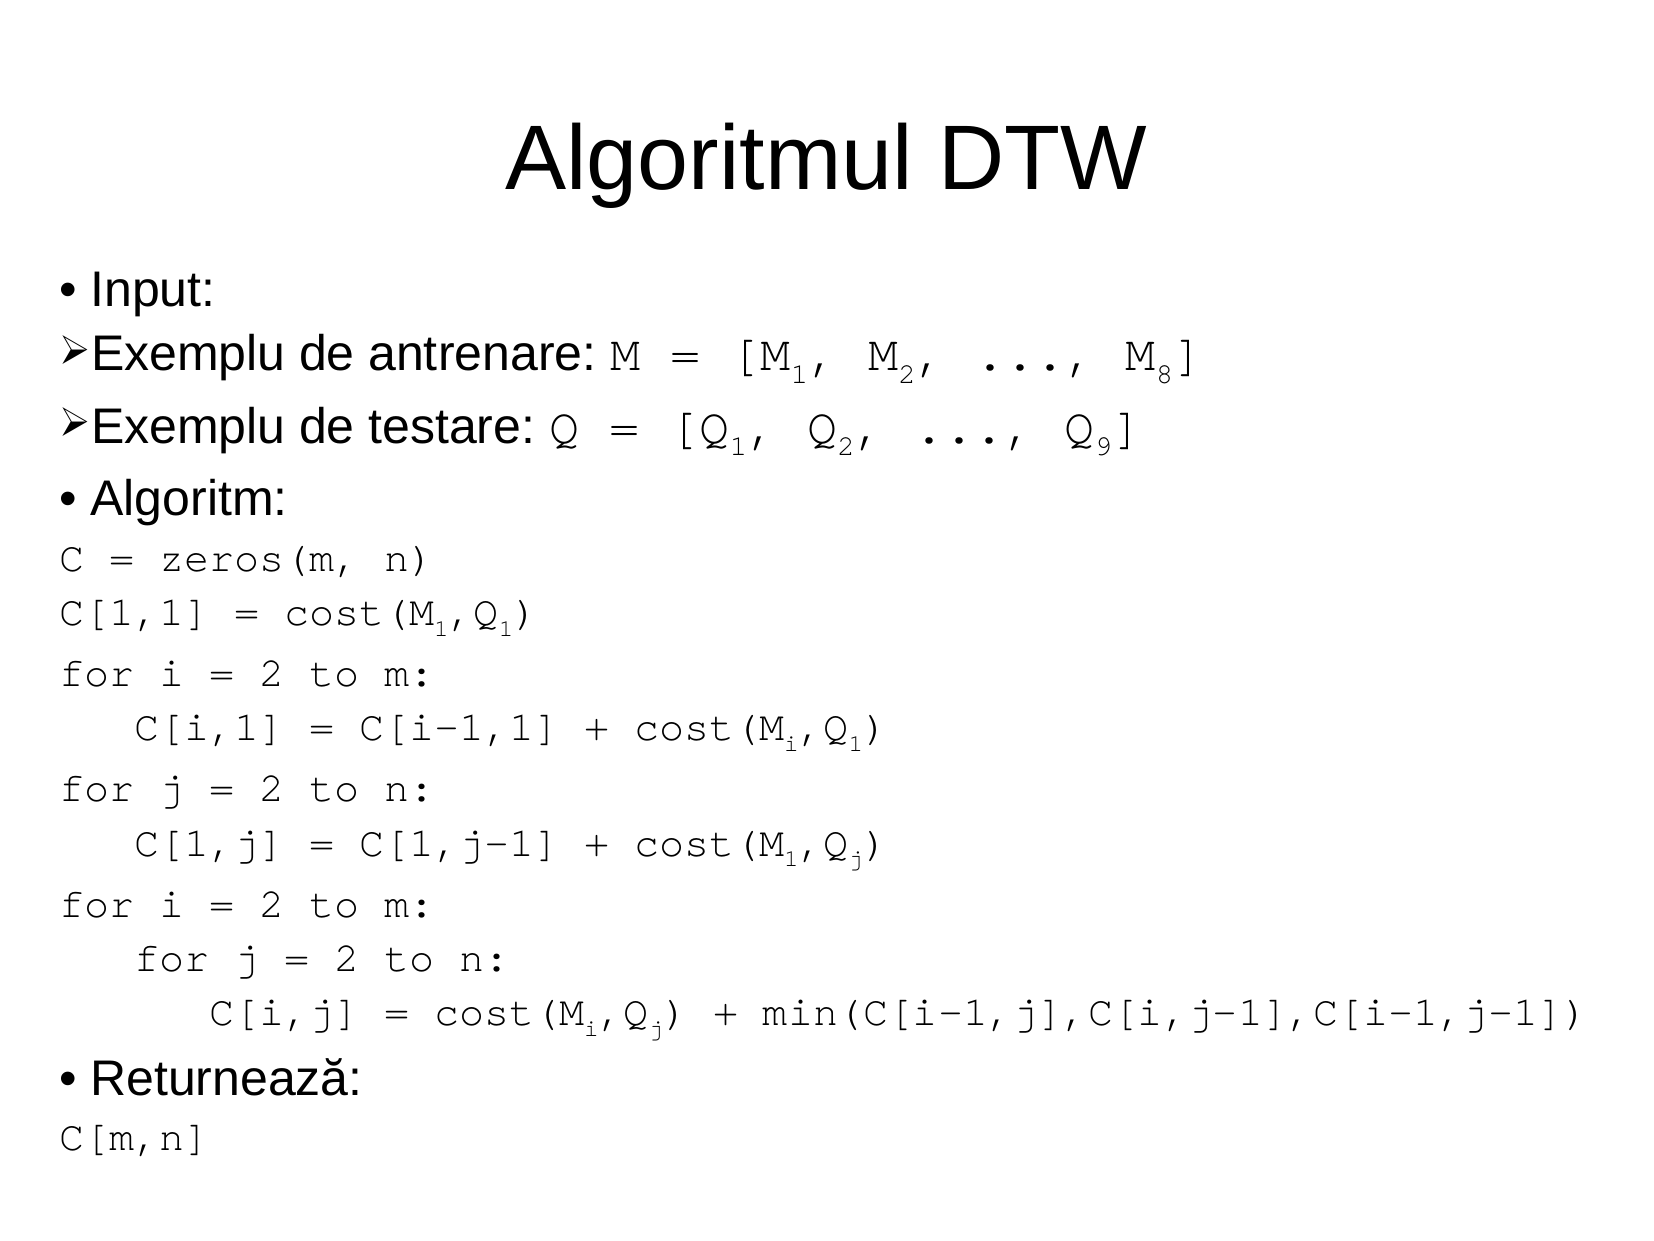

Algoritmul DTW
• Input:
Exemplu de antrenare: M = [M1, M2, ..., M8]
Exemplu de testare: Q = [Q1, Q2, ..., Q9]
• Algoritm:
C = zeros(m, n)
C[1,1] = cost(M1,Q1)
for i = 2 to m:
   C[i,1] = C[i-1,1] + cost(Mi,Q1)
for j = 2 to n:
   C[1,j] = C[1,j-1] + cost(M1,Qj)
for i = 2 to m:
   for j = 2 to n:
      C[i,j] = cost(Mi,Qj) + min(C[i-1,j],C[i,j-1],C[i-1,j-1])
• Returnează:
C[m,n]